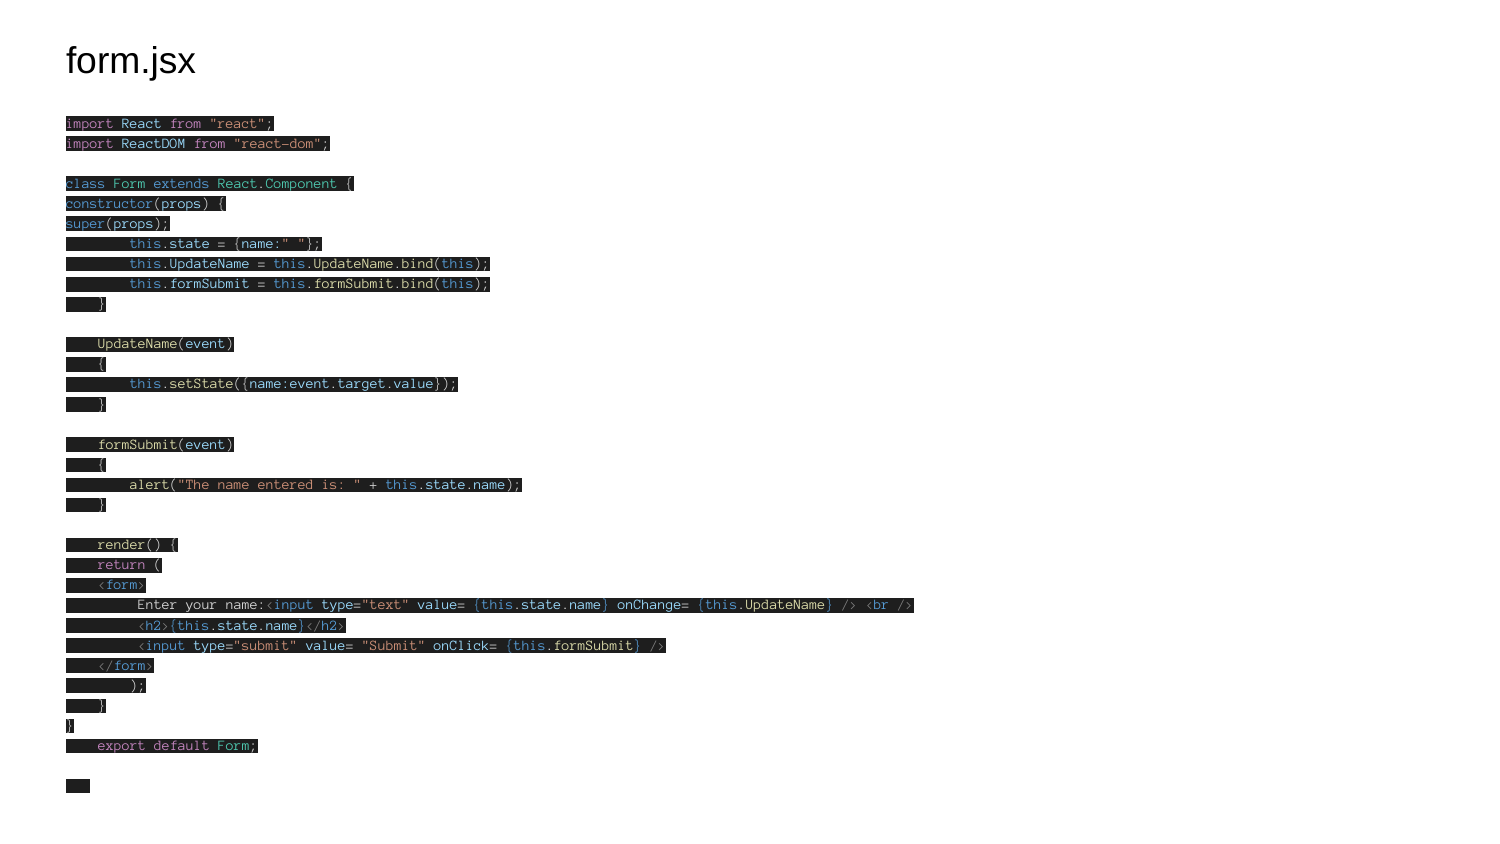

# form.jsx
import React from "react";
import ReactDOM from "react-dom";

class Form extends React.Component {
constructor(props) {
super(props);
        this.state = {name:" "};
        this.UpdateName = this.UpdateName.bind(this);
        this.formSubmit = this.formSubmit.bind(this);
    }

    UpdateName(event)
    {
        this.setState({name:event.target.value});
    }

    formSubmit(event)
    {
        alert("The name entered is: " + this.state.name);
    }

    render() {
    return (
    <form>
         Enter your name:<input type="text" value= {this.state.name} onChange= {this.UpdateName} /> <br />
         <h2>{this.state.name}</h2>
         <input type="submit" value= "Submit" onClick= {this.formSubmit} />
    </form>
        );
    }
}
    export default Form;